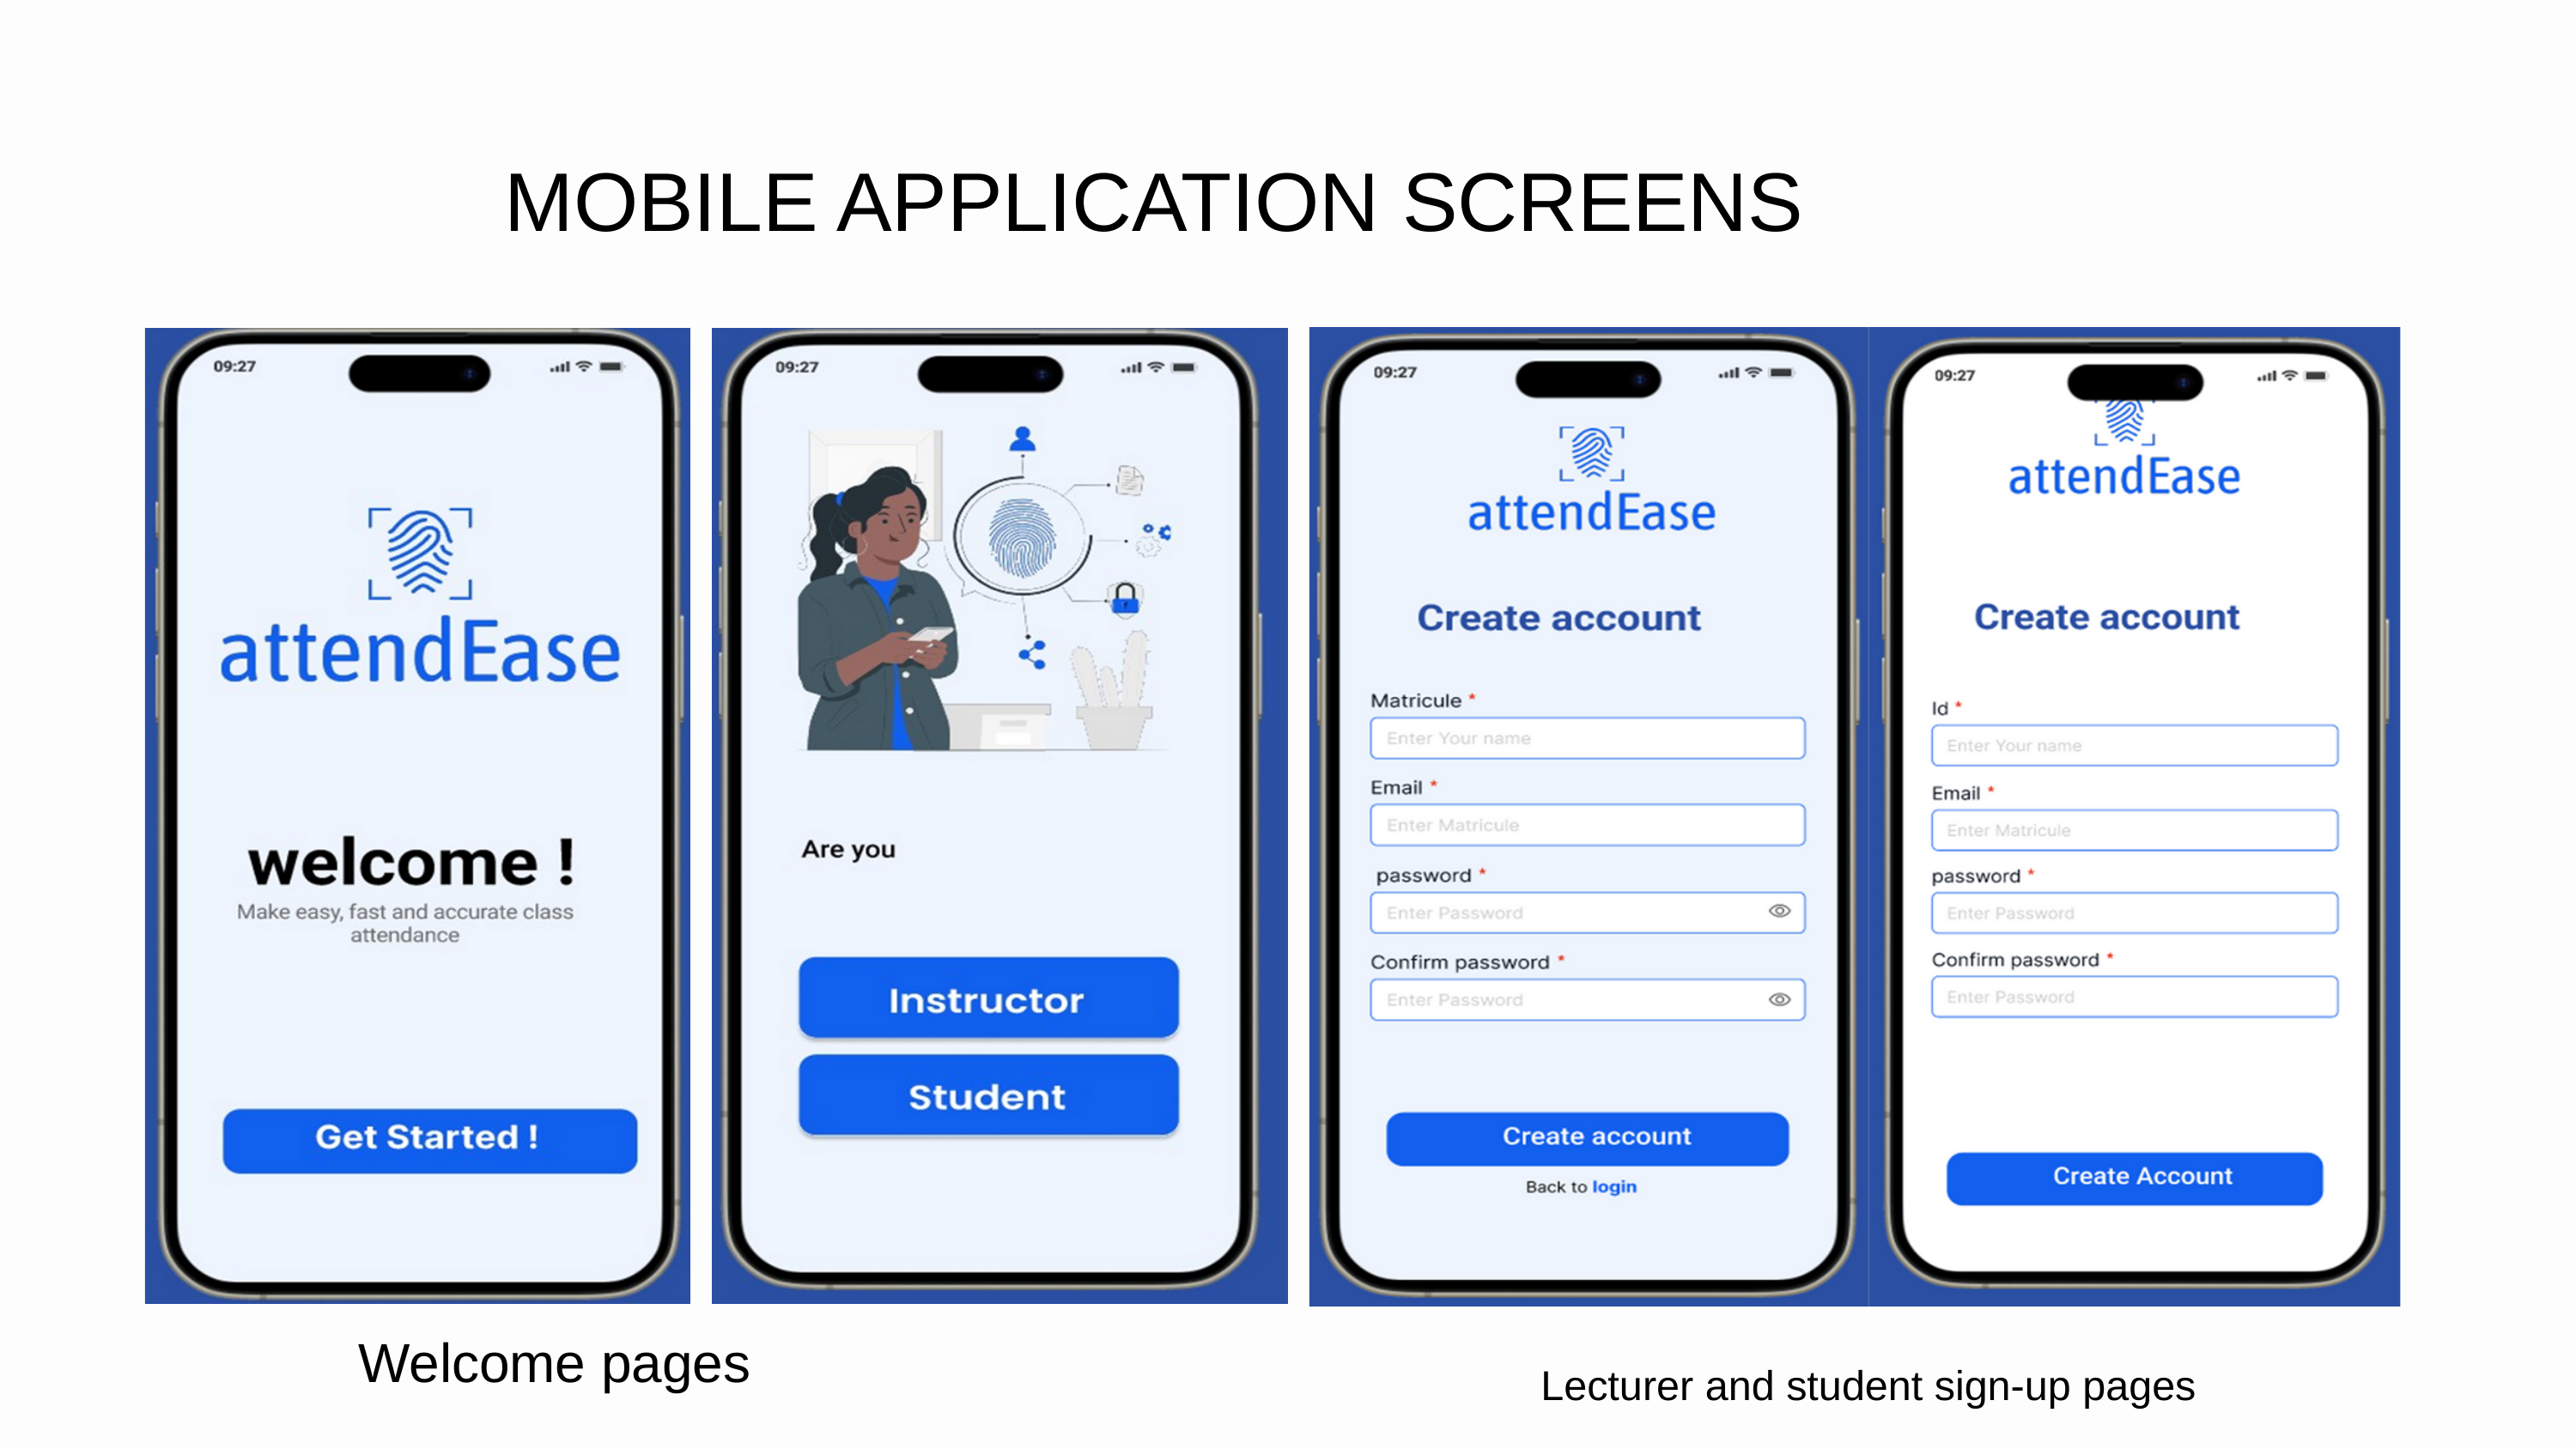

MOBILE APPLICATION SCREENS

Welcome pages
Lecturer and student sign-up pages